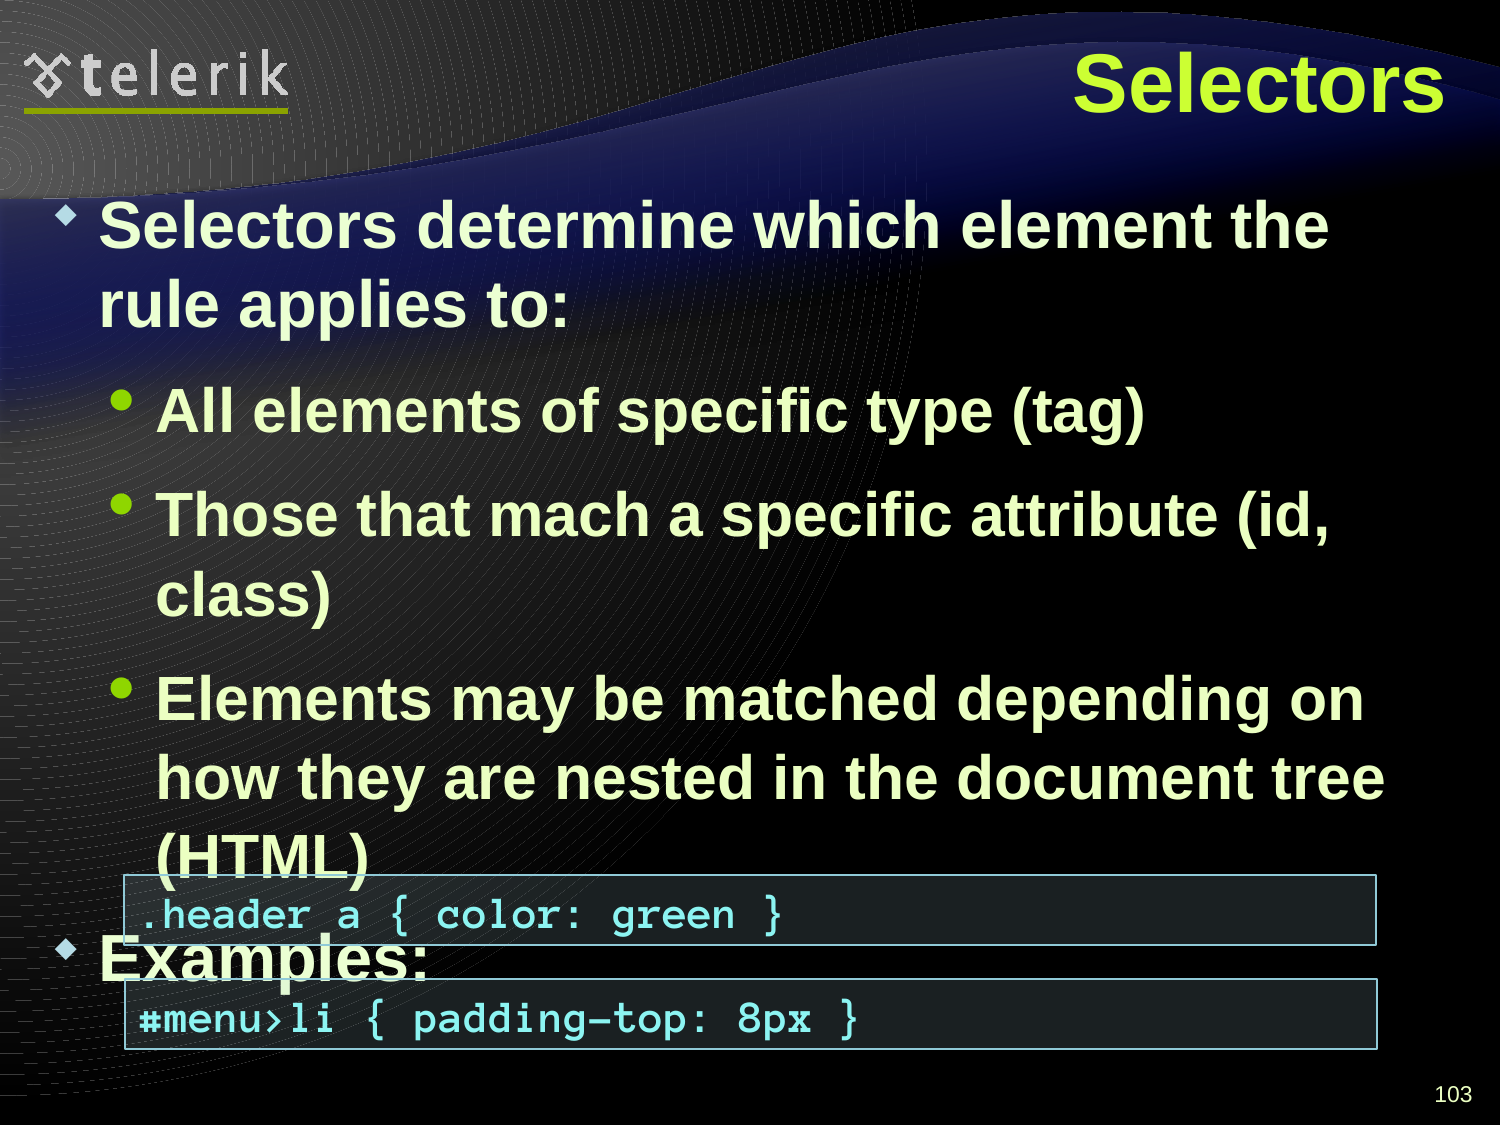

# Selectors
Selectors determine which element the rule applies to:
All elements of specific type (tag)
Those that mach a specific attribute (id, class)
Elements may be matched depending on how they are nested in the document tree (HTML)
Examples:
.header a { color: green }
#menu>li { padding-top: 8px }
103